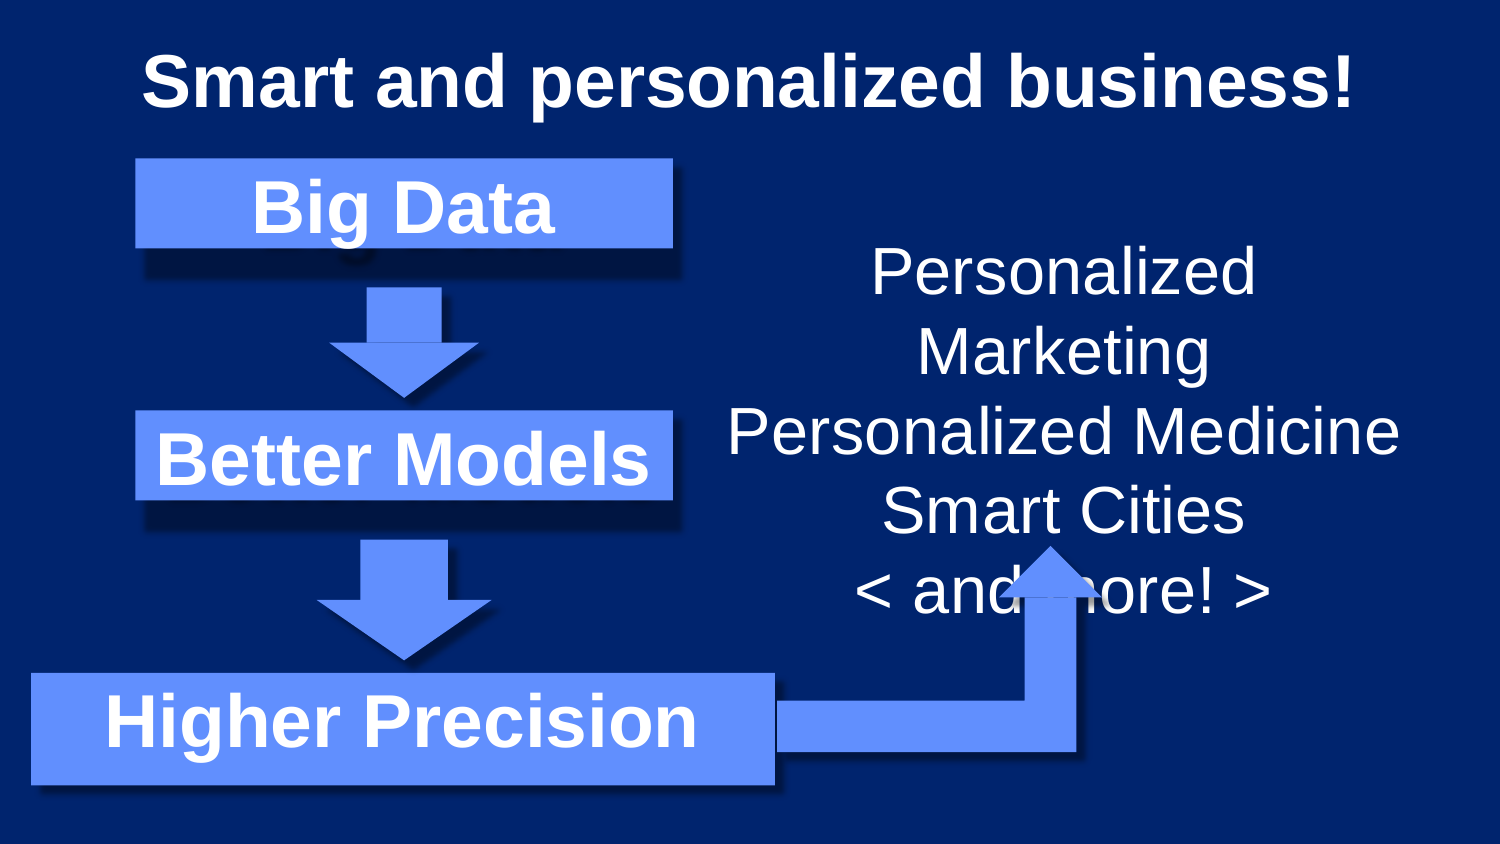

# Smart and personalized business!

Big Data
Personalized Marketing Personalized Medicine Smart Cities
< and more! >

Better Models

Higher Precision